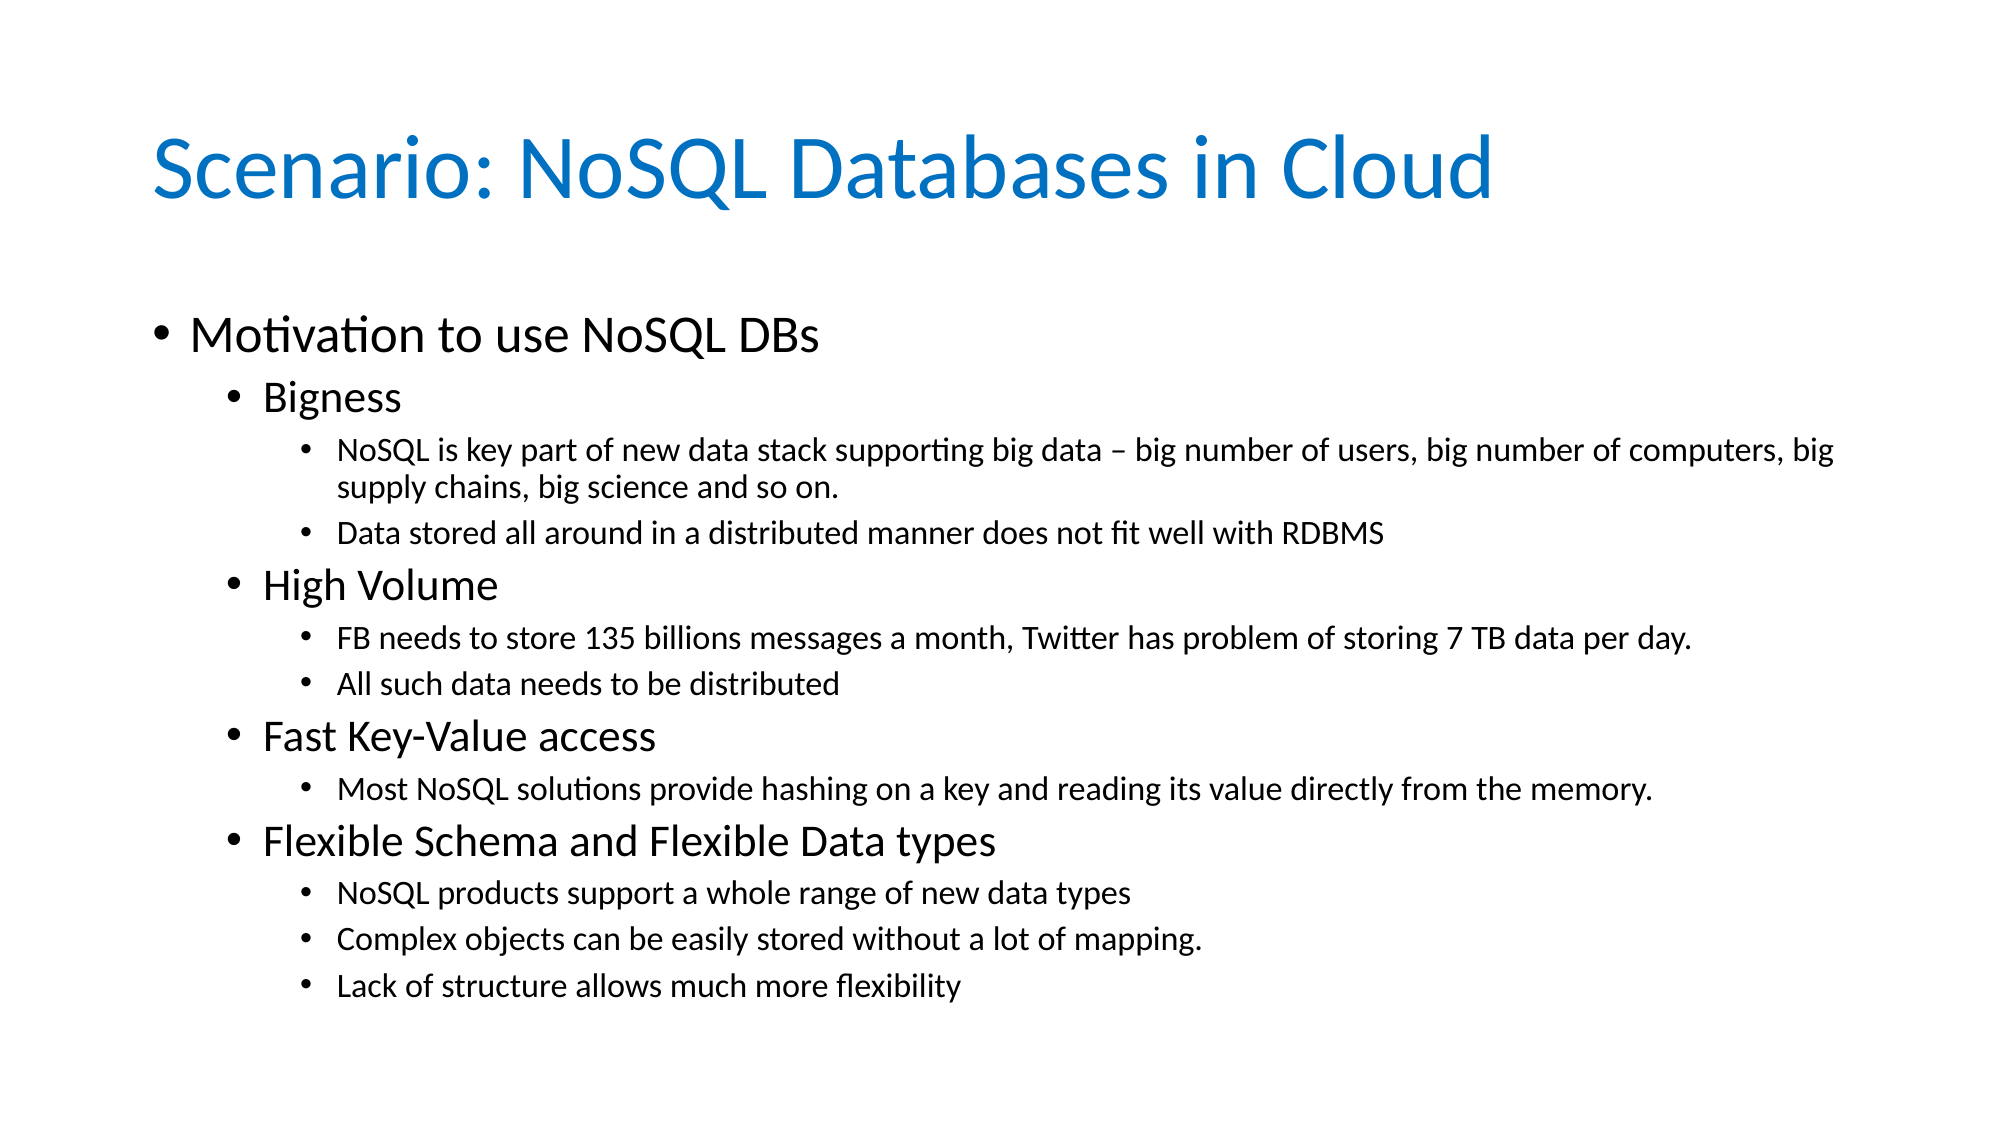

# Scenario: NoSQL Databases in Cloud
Motivation to use NoSQL DBs
Bigness
NoSQL is key part of new data stack supporting big data – big number of users, big number of computers, big supply chains, big science and so on.
Data stored all around in a distributed manner does not fit well with RDBMS
High Volume
FB needs to store 135 billions messages a month, Twitter has problem of storing 7 TB data per day.
All such data needs to be distributed
Fast Key-Value access
Most NoSQL solutions provide hashing on a key and reading its value directly from the memory.
Flexible Schema and Flexible Data types
NoSQL products support a whole range of new data types
Complex objects can be easily stored without a lot of mapping.
Lack of structure allows much more flexibility